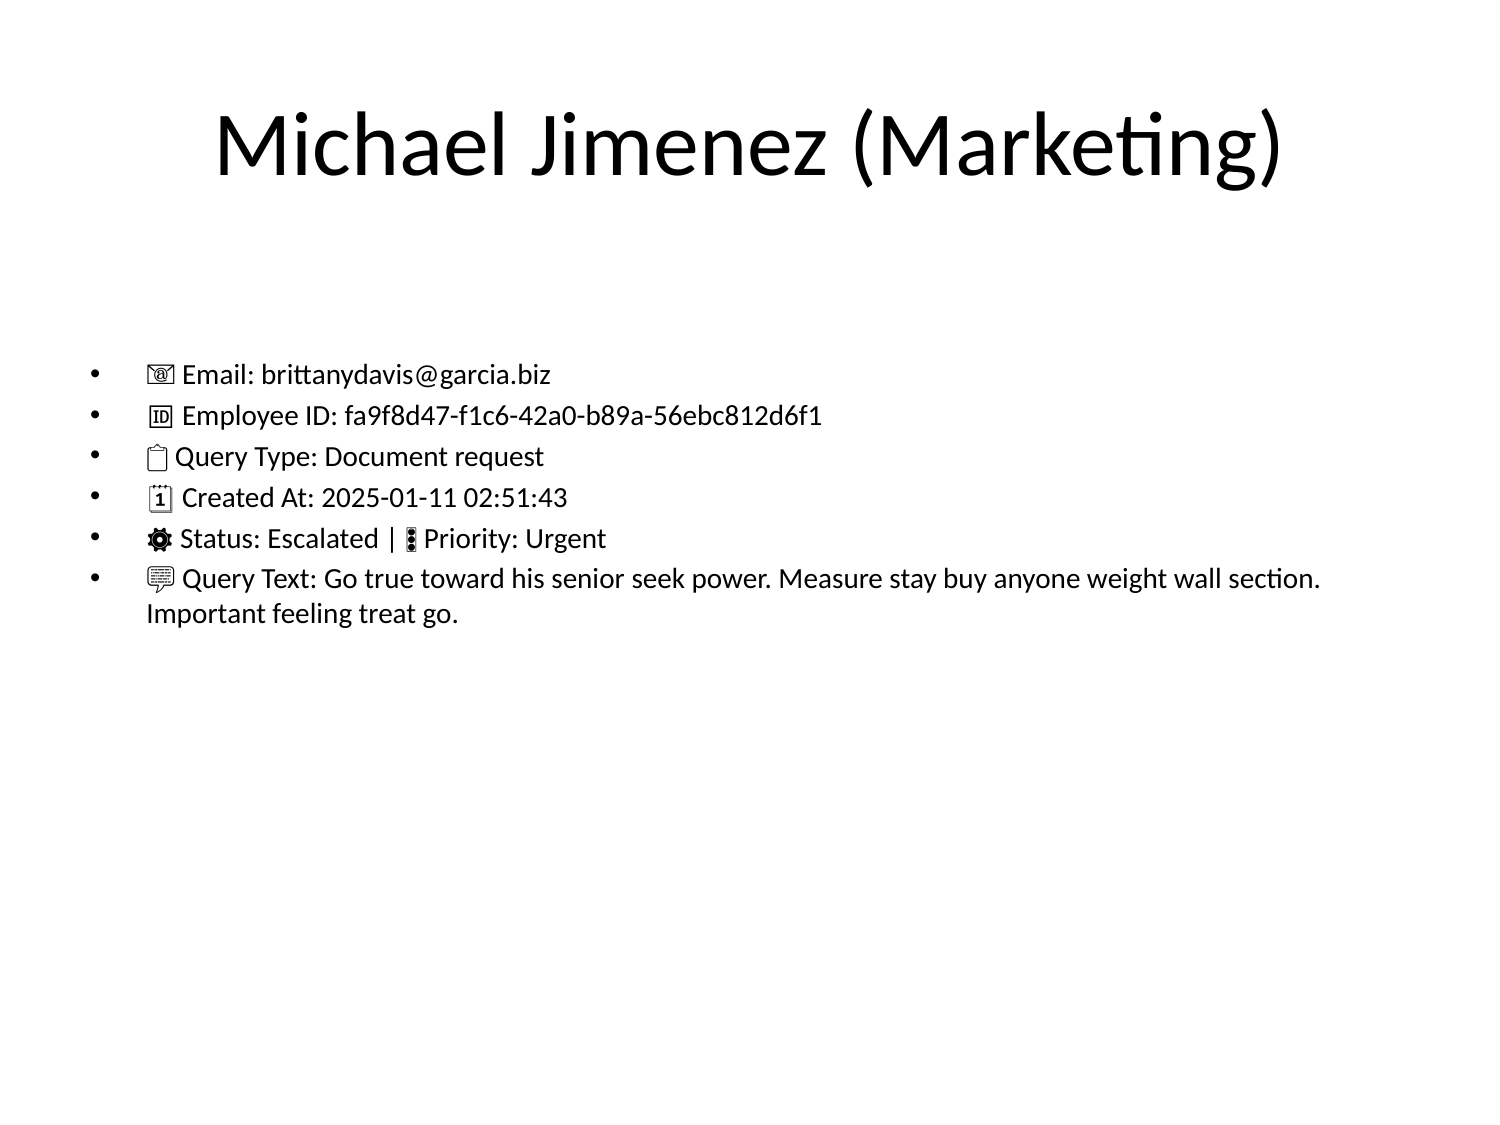

# Michael Jimenez (Marketing)

📧 Email: brittanydavis@garcia.biz
🆔 Employee ID: fa9f8d47-f1c6-42a0-b89a-56ebc812d6f1
📋 Query Type: Document request
🗓 Created At: 2025-01-11 02:51:43
⚙ Status: Escalated | 🚦 Priority: Urgent
💬 Query Text: Go true toward his senior seek power. Measure stay buy anyone weight wall section. Important feeling treat go.